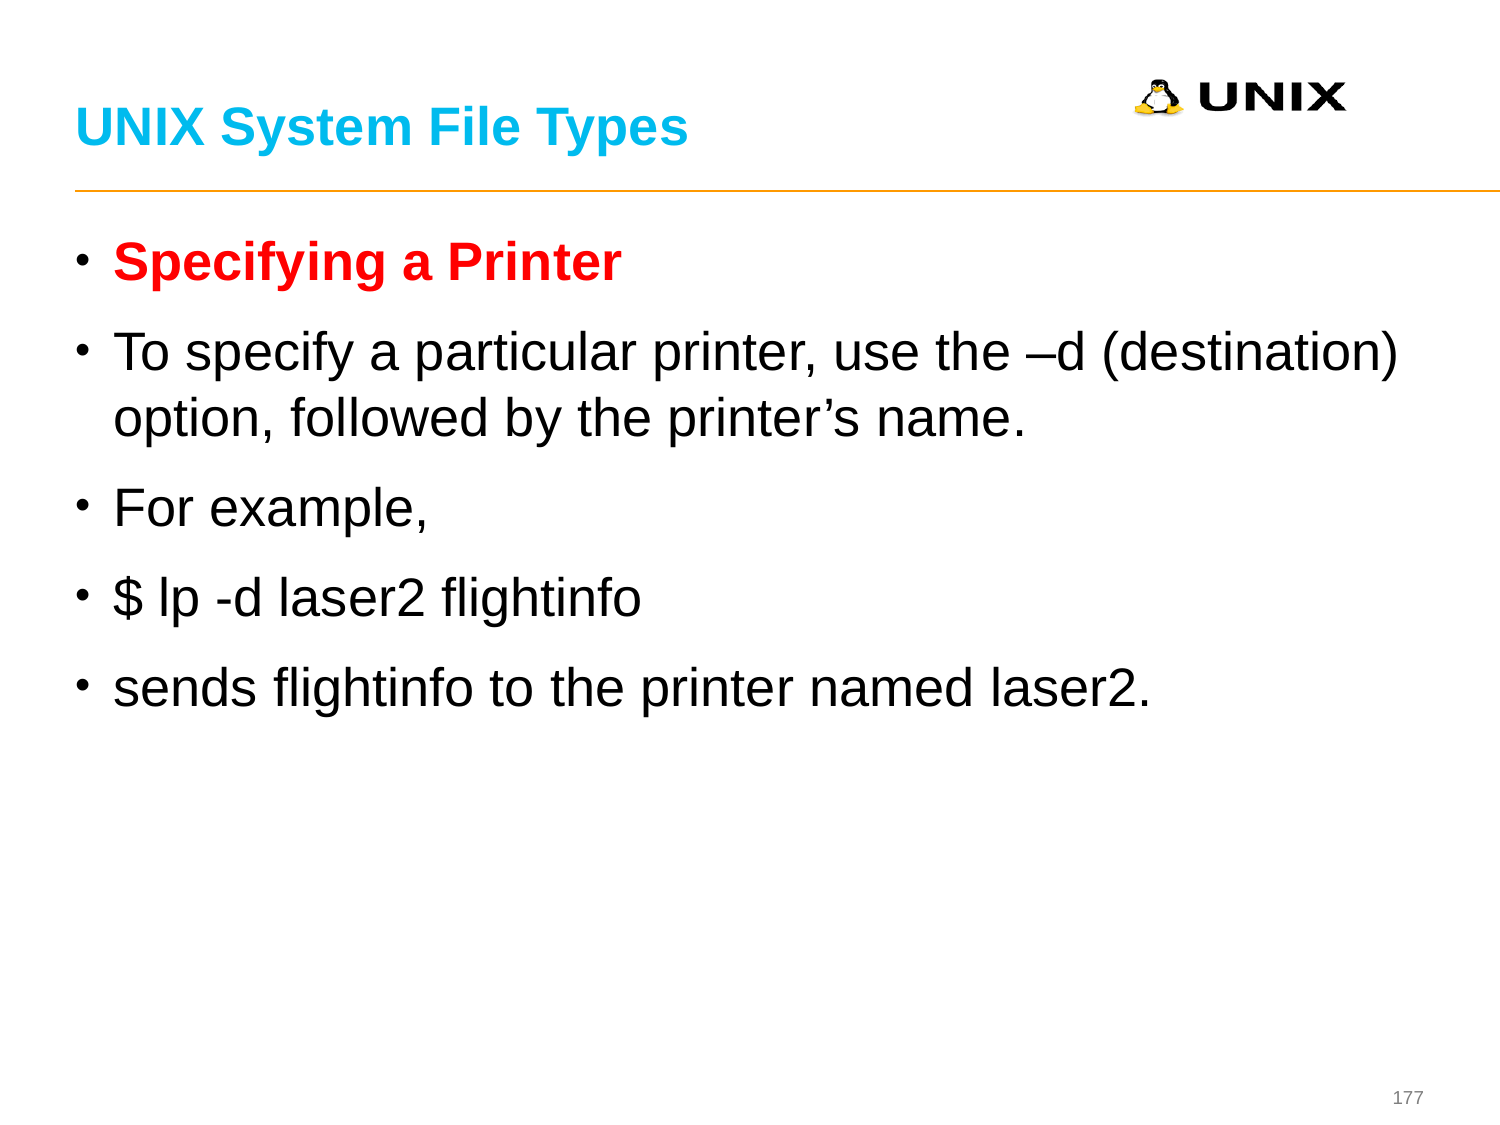

# UNIX System File Types
Specifying a Printer
To specify a particular printer, use the –d (destination) option, followed by the printer’s name.
For example,
$ lp -d laser2 flightinfo
sends flightinfo to the printer named laser2.